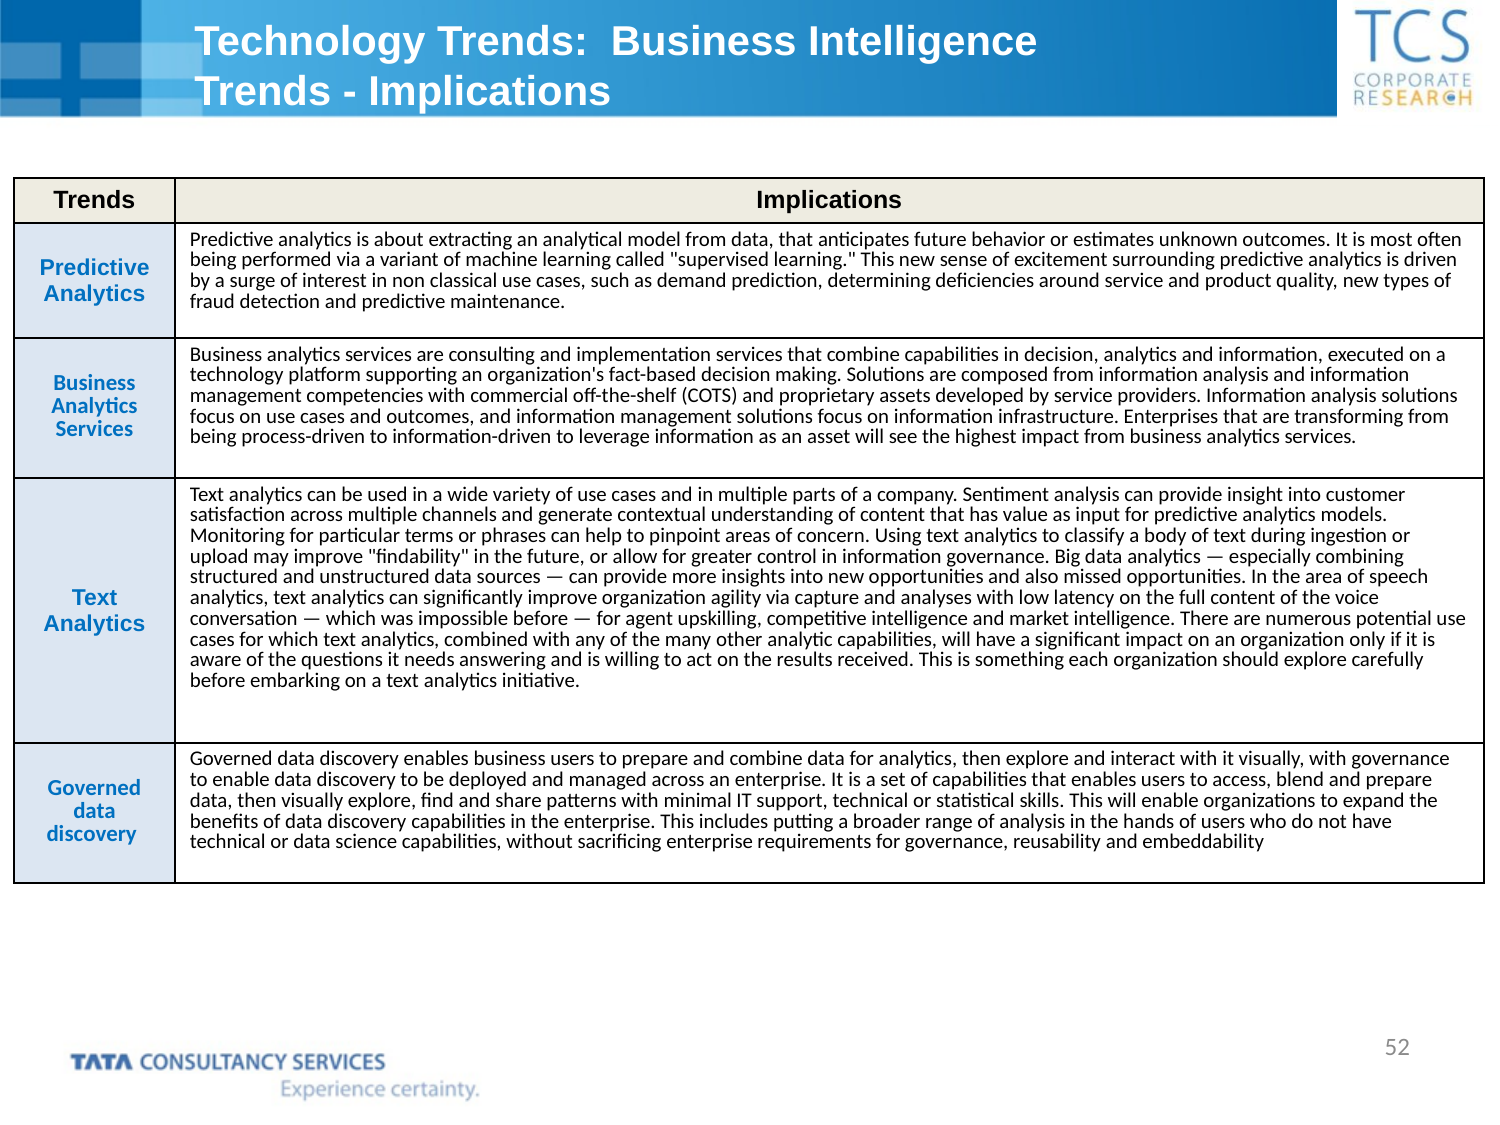

Technology Trends:  Business Intelligence
Trends - Implications
| Trends | Implications |
| --- | --- |
| Predictive Analytics | Predictive analytics is about extracting an analytical model from data, that anticipates future behavior or estimates unknown outcomes. It is most often being performed via a variant of machine learning called "supervised learning." This new sense of excitement surrounding predictive analytics is driven by a surge of interest in non classical use cases, such as demand prediction, determining deficiencies around service and product quality, new types of fraud detection and predictive maintenance. |
| Business Analytics Services | Business analytics services are consulting and implementation services that combine capabilities in decision, analytics and information, executed on a technology platform supporting an organization's fact-based decision making. Solutions are composed from information analysis and information management competencies with commercial off-the-shelf (COTS) and proprietary assets developed by service providers. Information analysis solutions focus on use cases and outcomes, and information management solutions focus on information infrastructure. Enterprises that are transforming from being process-driven to information-driven to leverage information as an asset will see the highest impact from business analytics services. |
| Text Analytics | Text analytics can be used in a wide variety of use cases and in multiple parts of a company. Sentiment analysis can provide insight into customer satisfaction across multiple channels and generate contextual understanding of content that has value as input for predictive analytics models. Monitoring for particular terms or phrases can help to pinpoint areas of concern. Using text analytics to classify a body of text during ingestion or upload may improve "findability" in the future, or allow for greater control in information governance. Big data analytics — especially combining structured and unstructured data sources — can provide more insights into new opportunities and also missed opportunities. In the area of speech analytics, text analytics can significantly improve organization agility via capture and analyses with low latency on the full content of the voice conversation — which was impossible before — for agent upskilling, competitive intelligence and market intelligence. There are numerous potential use cases for which text analytics, combined with any of the many other analytic capabilities, will have a significant impact on an organization only if it is aware of the questions it needs answering and is willing to act on the results received. This is something each organization should explore carefully before embarking on a text analytics initiative. |
| Governed data discovery | Governed data discovery enables business users to prepare and combine data for analytics, then explore and interact with it visually, with governance to enable data discovery to be deployed and managed across an enterprise. It is a set of capabilities that enables users to access, blend and prepare data, then visually explore, find and share patterns with minimal IT support, technical or statistical skills. This will enable organizations to expand the benefits of data discovery capabilities in the enterprise. This includes putting a broader range of analysis in the hands of users who do not have technical or data science capabilities, without sacrificing enterprise requirements for governance, reusability and embeddability |
52